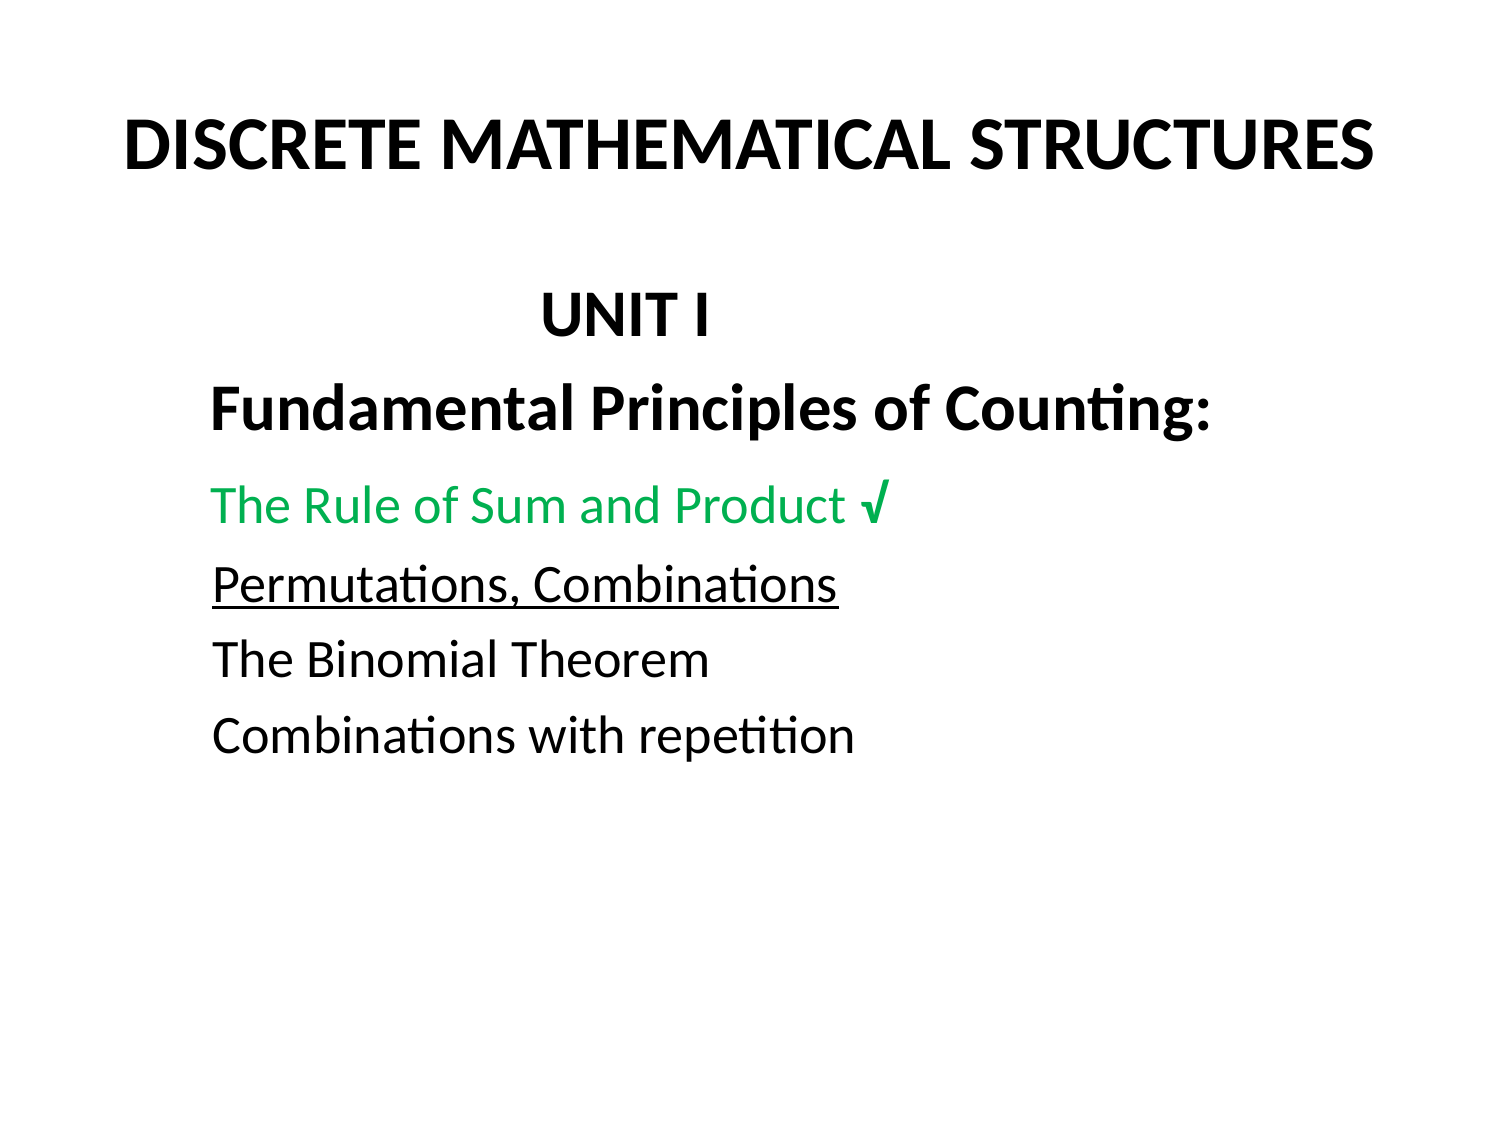

# DISCRETE MATHEMATICAL STRUCTURES
			UNIT I
        Fundamental Principles of Counting:
        The Rule of Sum and Product √
          Permutations, Combinations
          The Binomial Theorem
          Combinations with repetition